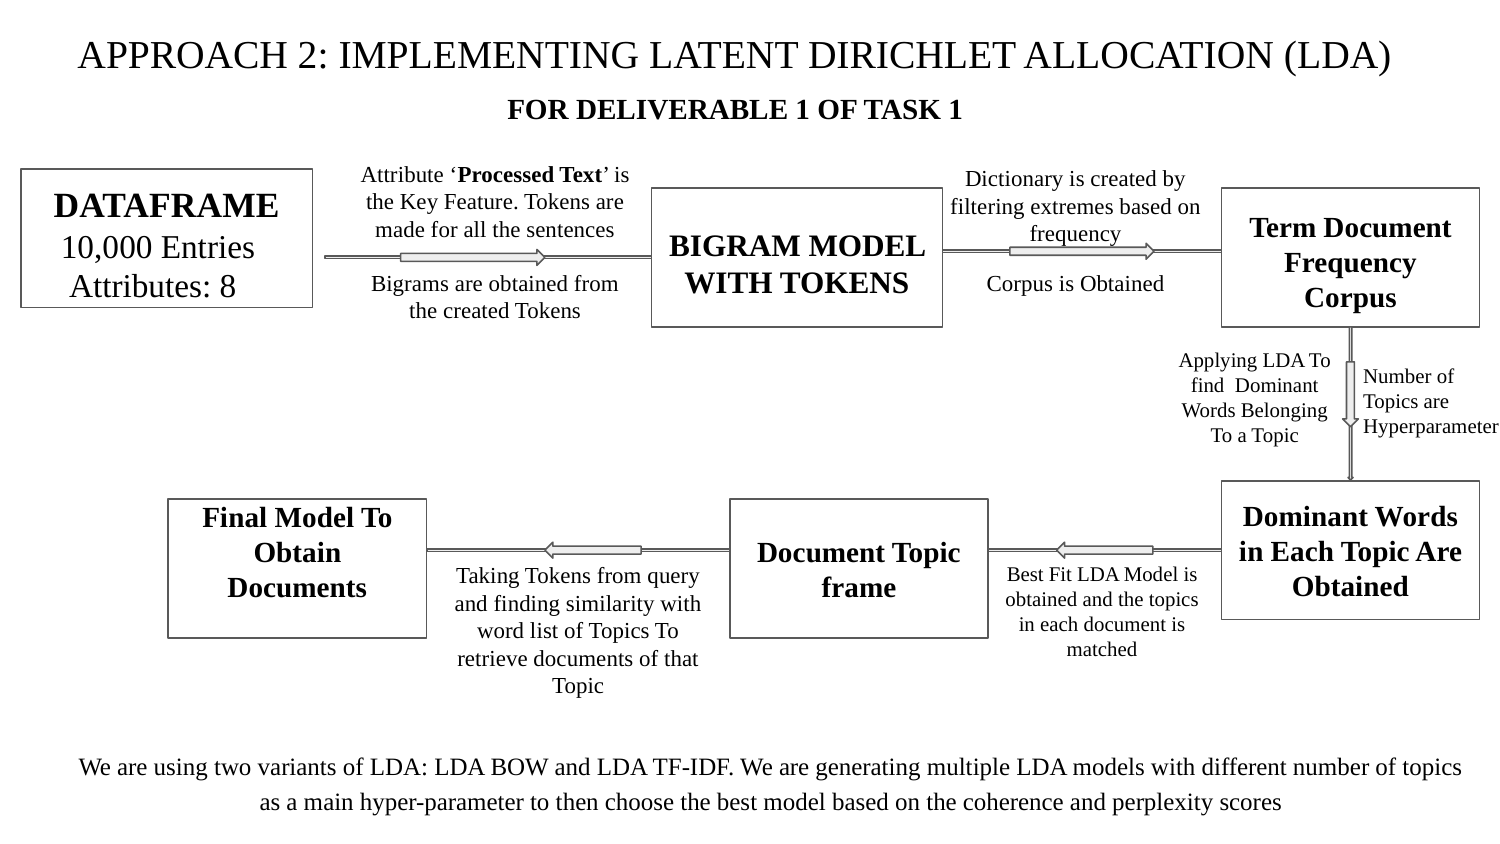

# APPROACH 2: IMPLEMENTING LATENT DIRICHLET ALLOCATION (LDA)
FOR DELIVERABLE 1 OF TASK 1
Attribute ‘Processed Text’ is the Key Feature. Tokens are made for all the sentences
Dictionary is created by filtering extremes based on frequency

DATAFRAME
   10,000 Entries
    Attributes: 8

BIGRAM MODEL WITH TOKENS

Term Document Frequency Corpus

Bigrams are obtained from the created Tokens
Corpus is Obtained

Applying LDA To find  Dominant Words Belonging To a Topic
Number of Topics are Hyperparameter

Dominant Words in Each Topic Are Obtained

Final Model To Obtain Documents

Document Topic frame

Taking Tokens from query and finding similarity with word list of Topics To retrieve documents of that Topic
Best Fit LDA Model is obtained and the topics in each document is matched

We are using two variants of LDA: LDA BOW and LDA TF-IDF. We are generating multiple LDA models with different number of topics as a main hyper-parameter to then choose the best model based on the coherence and perplexity scores